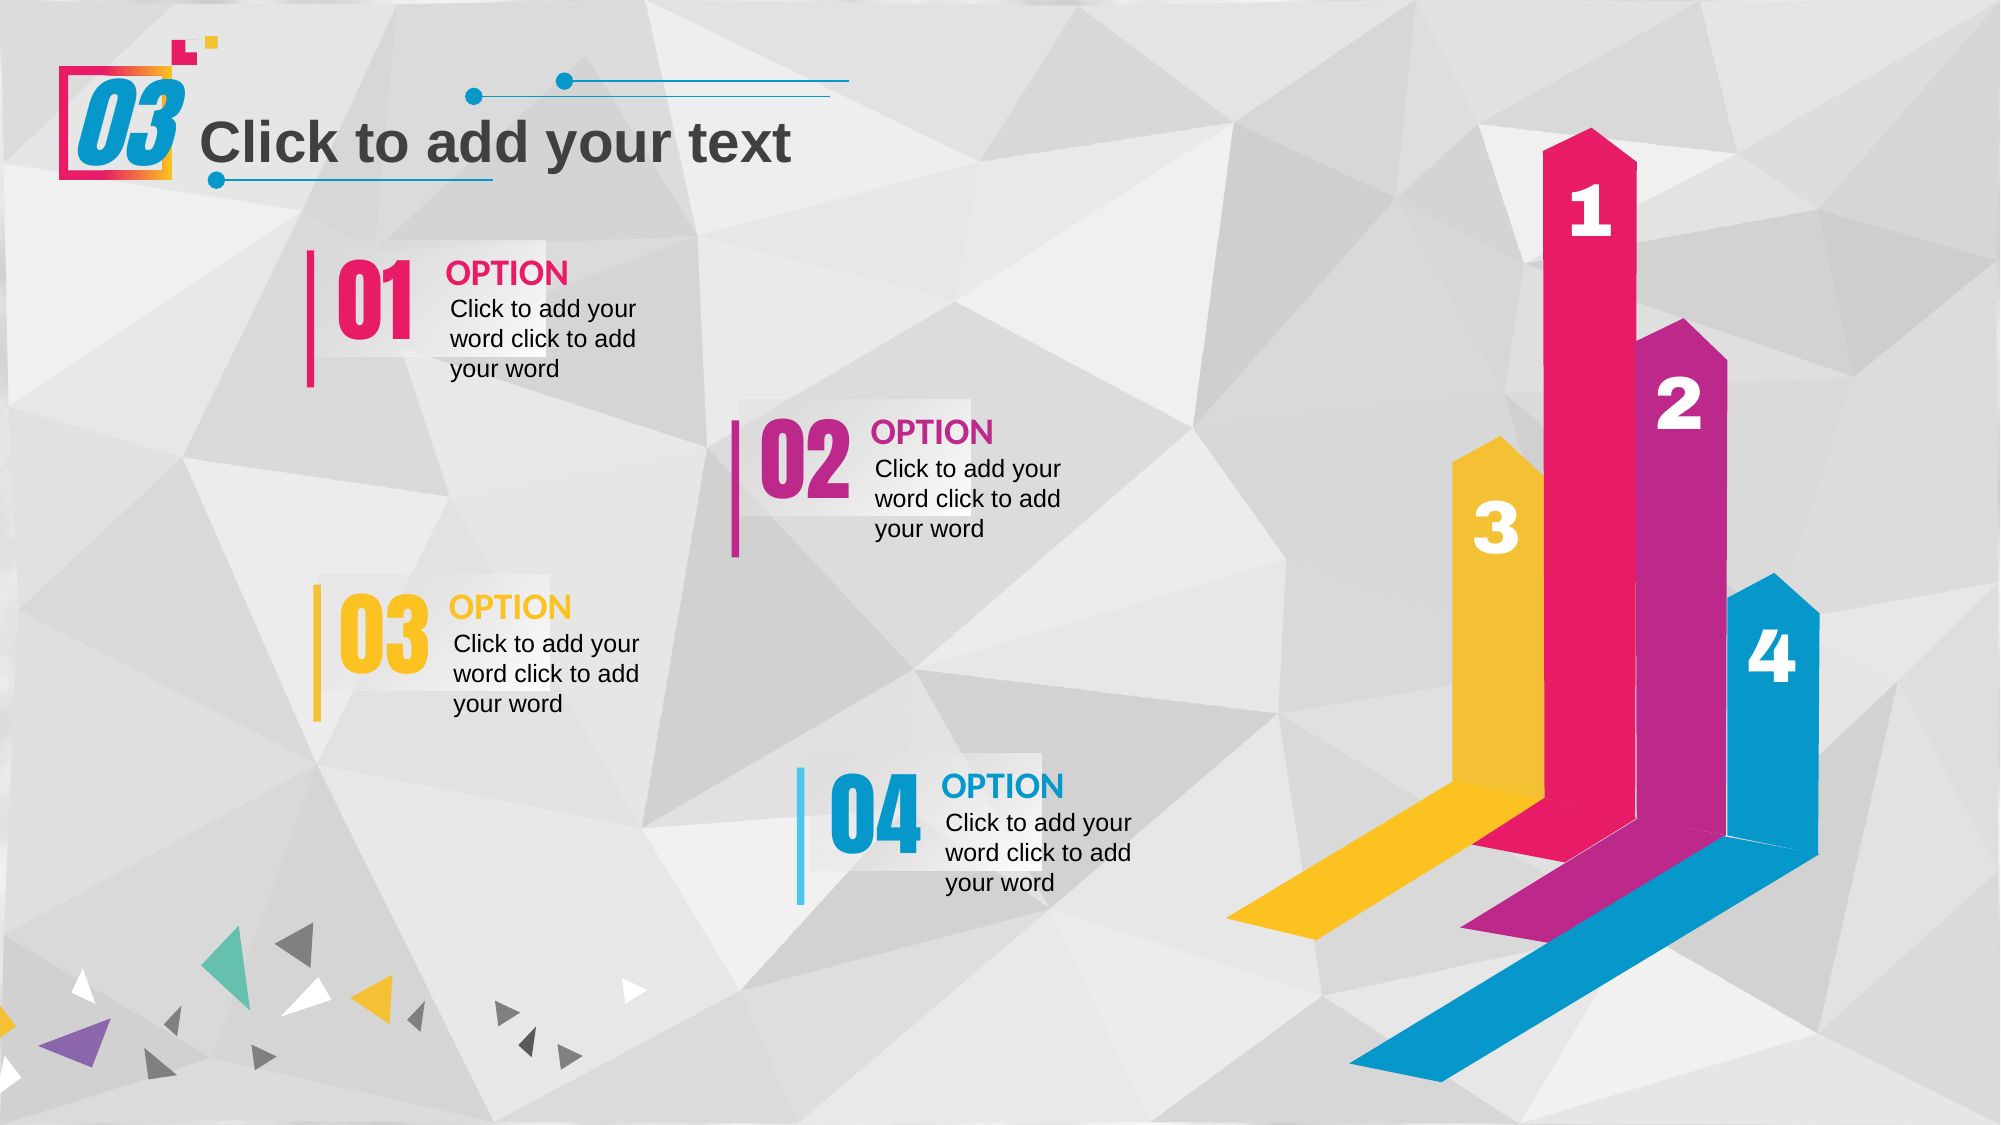

03

Click to add your text

1

01
OPTION

Click to add your word click to add your word

2
02
OPTION

Click to add your word click to add your word

3

03
OPTION

Click to add your word click to add your word

4
04
OPTION

Click to add your word click to add your word